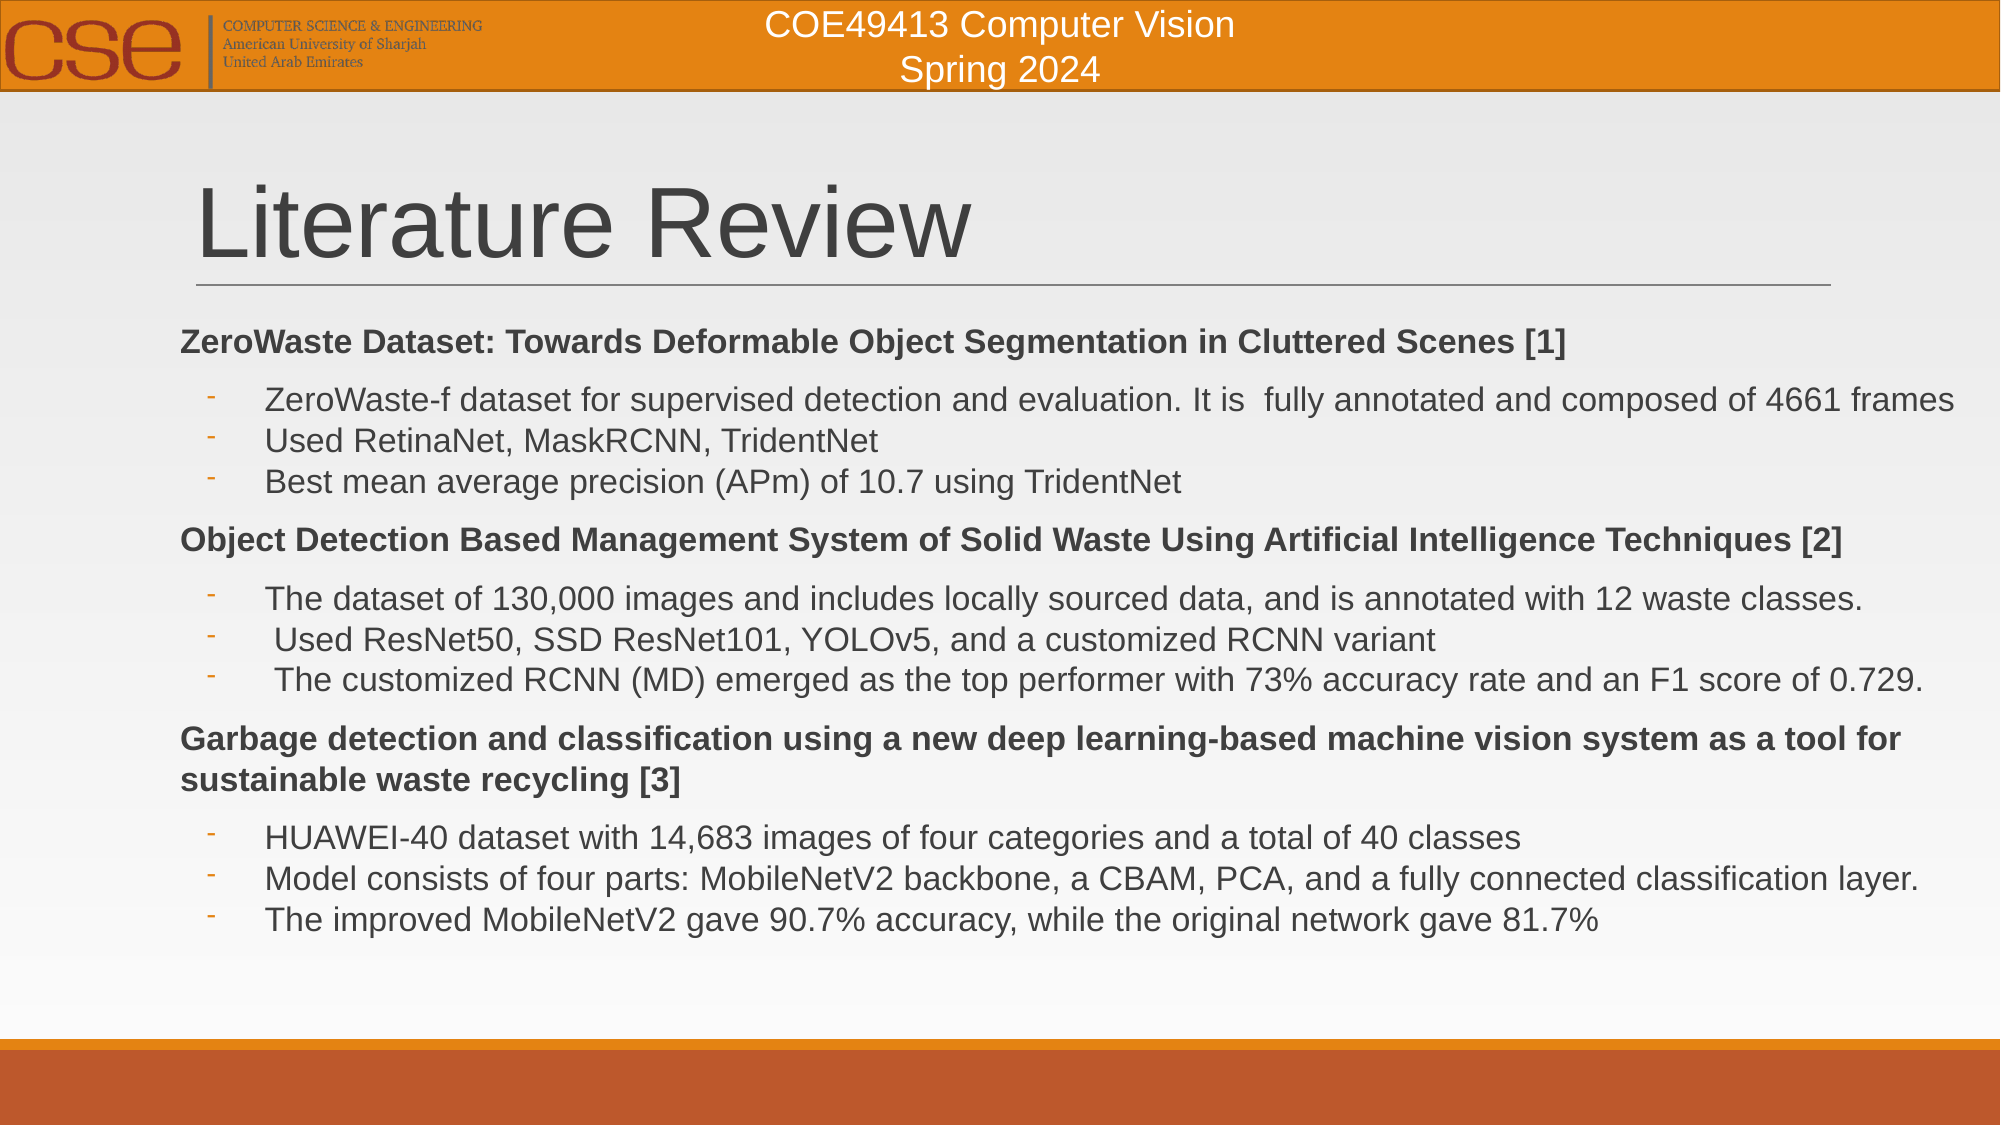

# Literature Review
ZeroWaste Dataset: Towards Deformable Object Segmentation in Cluttered Scenes [1]
ZeroWaste-f dataset for supervised detection and evaluation. It is  fully annotated and composed of 4661 frames
Used RetinaNet, MaskRCNN, TridentNet
Best mean average precision (APm) of 10.7 using TridentNet
Object Detection Based Management System of Solid Waste Using Artificial Intelligence Techniques [2]
The dataset of 130,000 images and includes locally sourced data, and is annotated with 12 waste classes.
 Used ResNet50, SSD ResNet101, YOLOv5, and a customized RCNN variant
 The customized RCNN (MD) emerged as the top performer with 73% accuracy rate and an F1 score of 0.729.
Garbage detection and classification using a new deep learning-based machine vision system as a tool for sustainable waste recycling [3]
HUAWEI-40 dataset with 14,683 images of four categories and a total of 40 classes
Model consists of four parts: MobileNetV2 backbone, a CBAM, PCA, and a fully connected classification layer.
The improved MobileNetV2 gave 90.7% accuracy, while the original network gave 81.7%